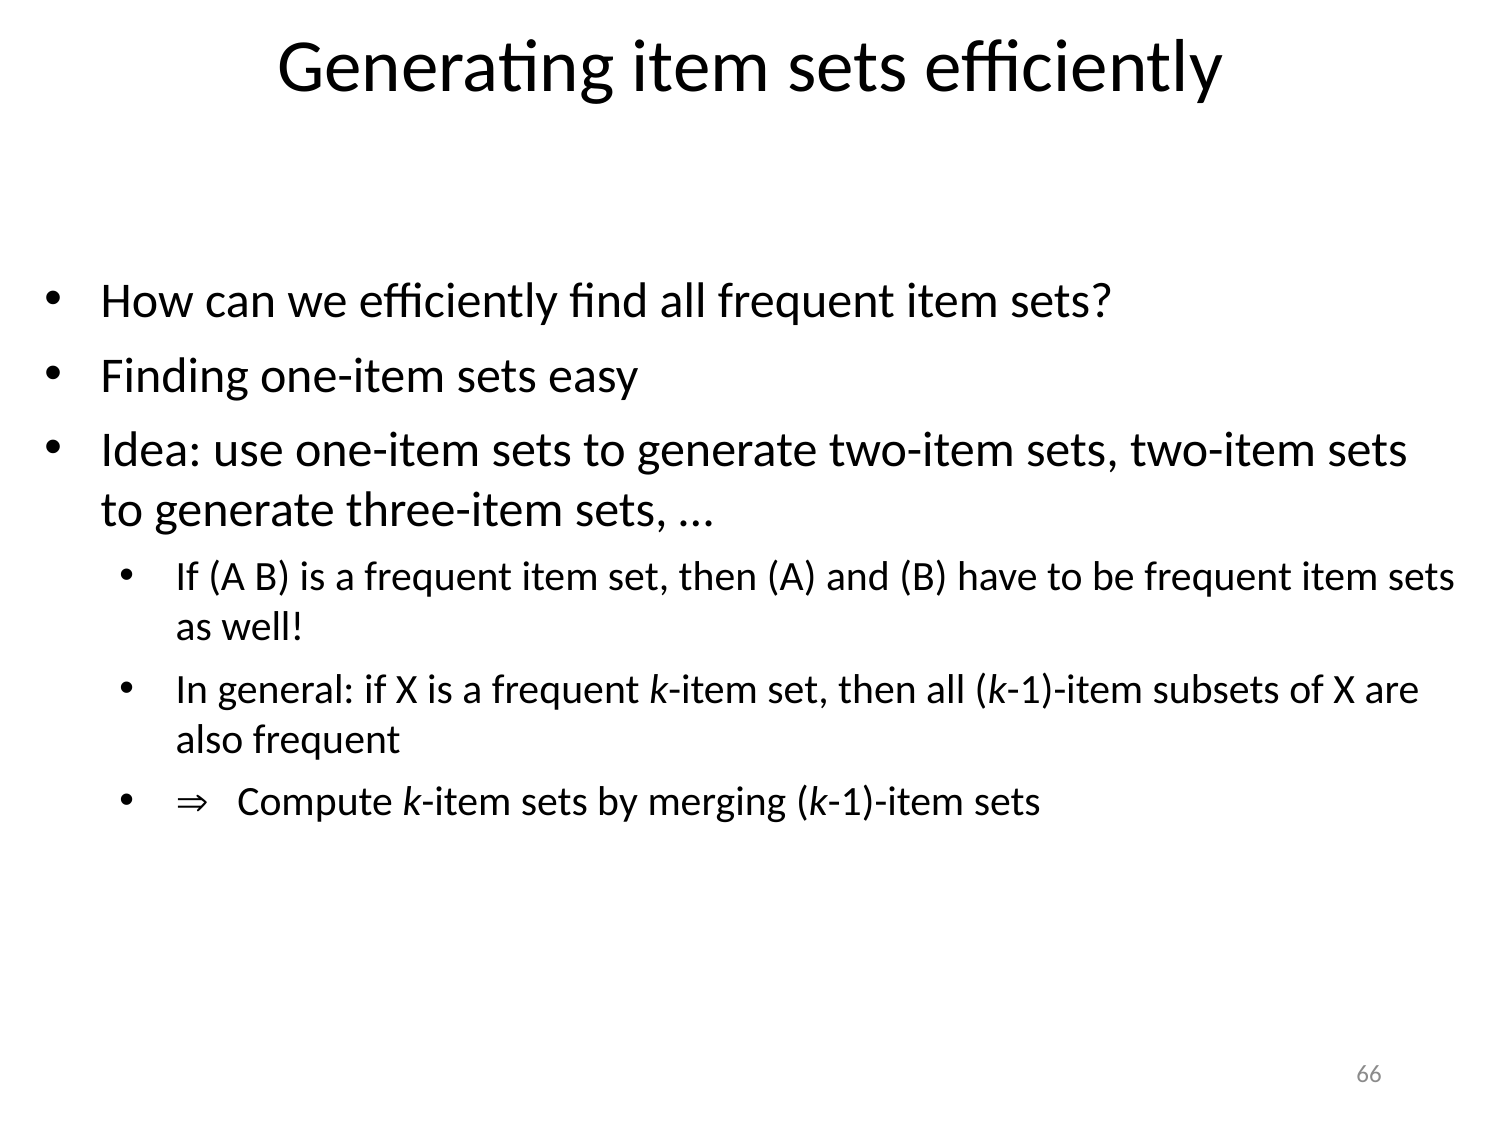

Generating item sets efficiently
How can we efficiently find all frequent item sets?
Finding one-item sets easy
Idea: use one-item sets to generate two-item sets, two-item sets to generate three-item sets, …
If (A B) is a frequent item set, then (A) and (B) have to be frequent item sets as well!
In general: if X is a frequent k-item set, then all (k-1)-item subsets of X are also frequent
⇒   Compute k-item sets by merging (k-1)-item sets
66